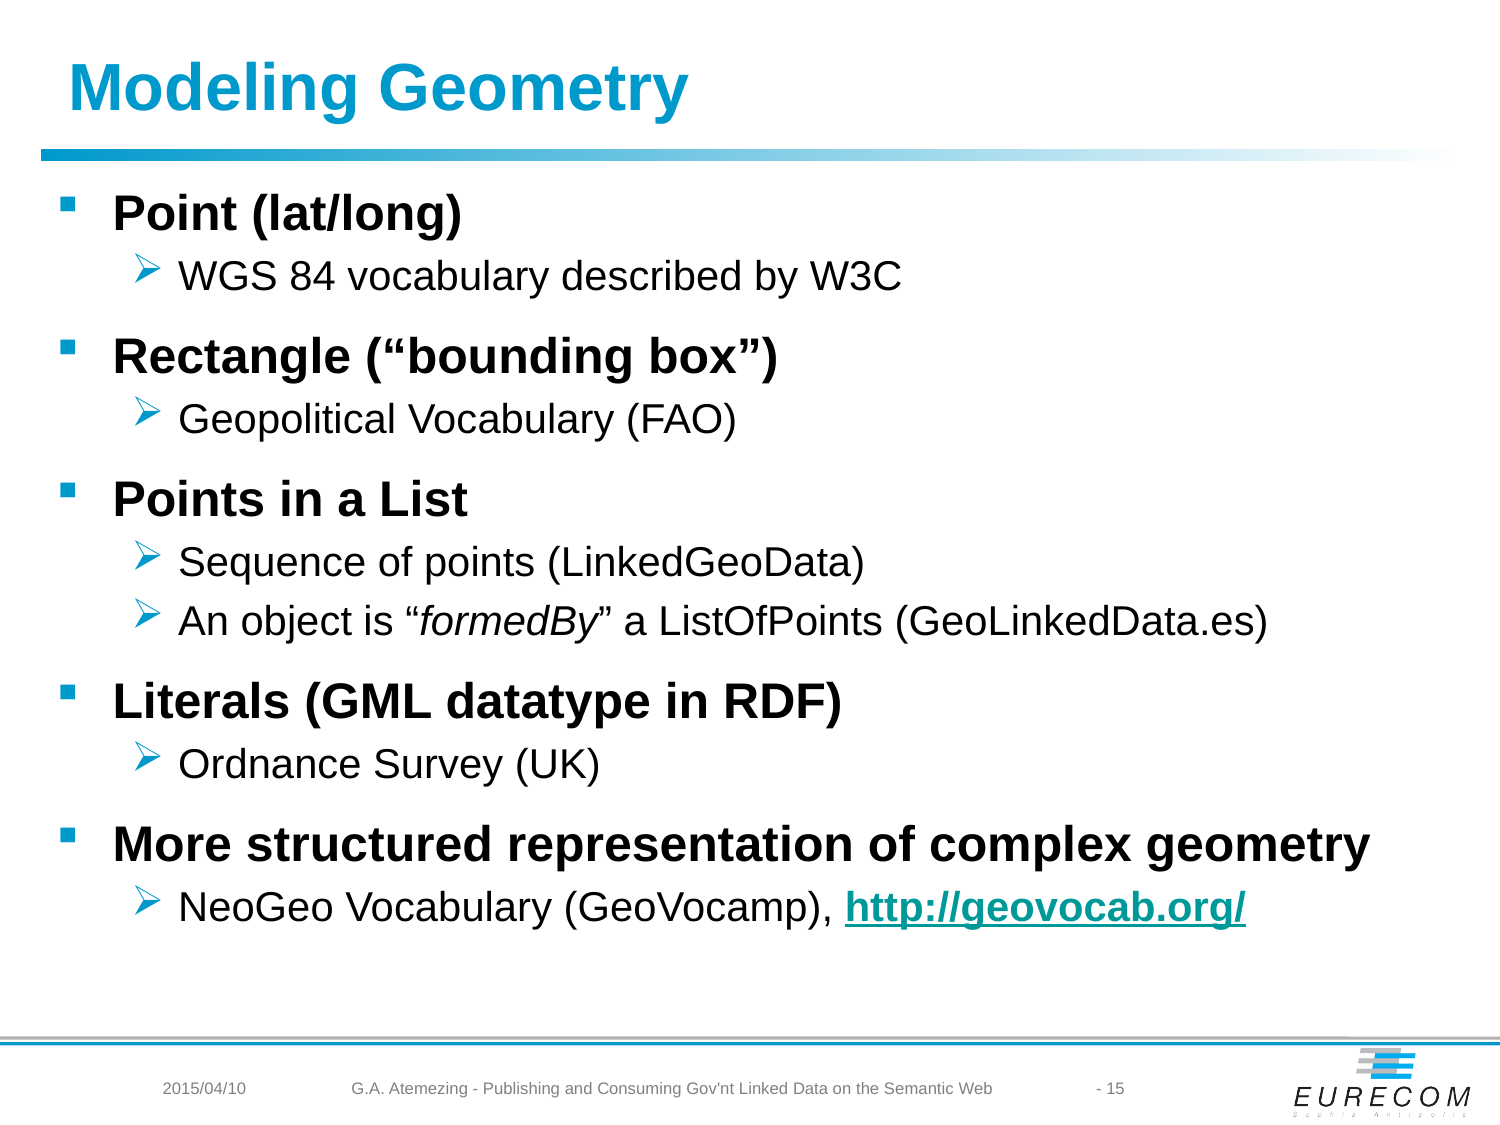

# Modeling Geometry
Point (lat/long)
WGS 84 vocabulary described by W3C
Rectangle (“bounding box”)
Geopolitical Vocabulary (FAO)
Points in a List
Sequence of points (LinkedGeoData)
An object is “formedBy” a ListOfPoints (GeoLinkedData.es)
Literals (GML datatype in RDF)
Ordnance Survey (UK)
More structured representation of complex geometry
NeoGeo Vocabulary (GeoVocamp), http://geovocab.org/
2015/04/10
G.A. Atemezing - Publishing and Consuming Gov'nt Linked Data on the Semantic Web
- 15